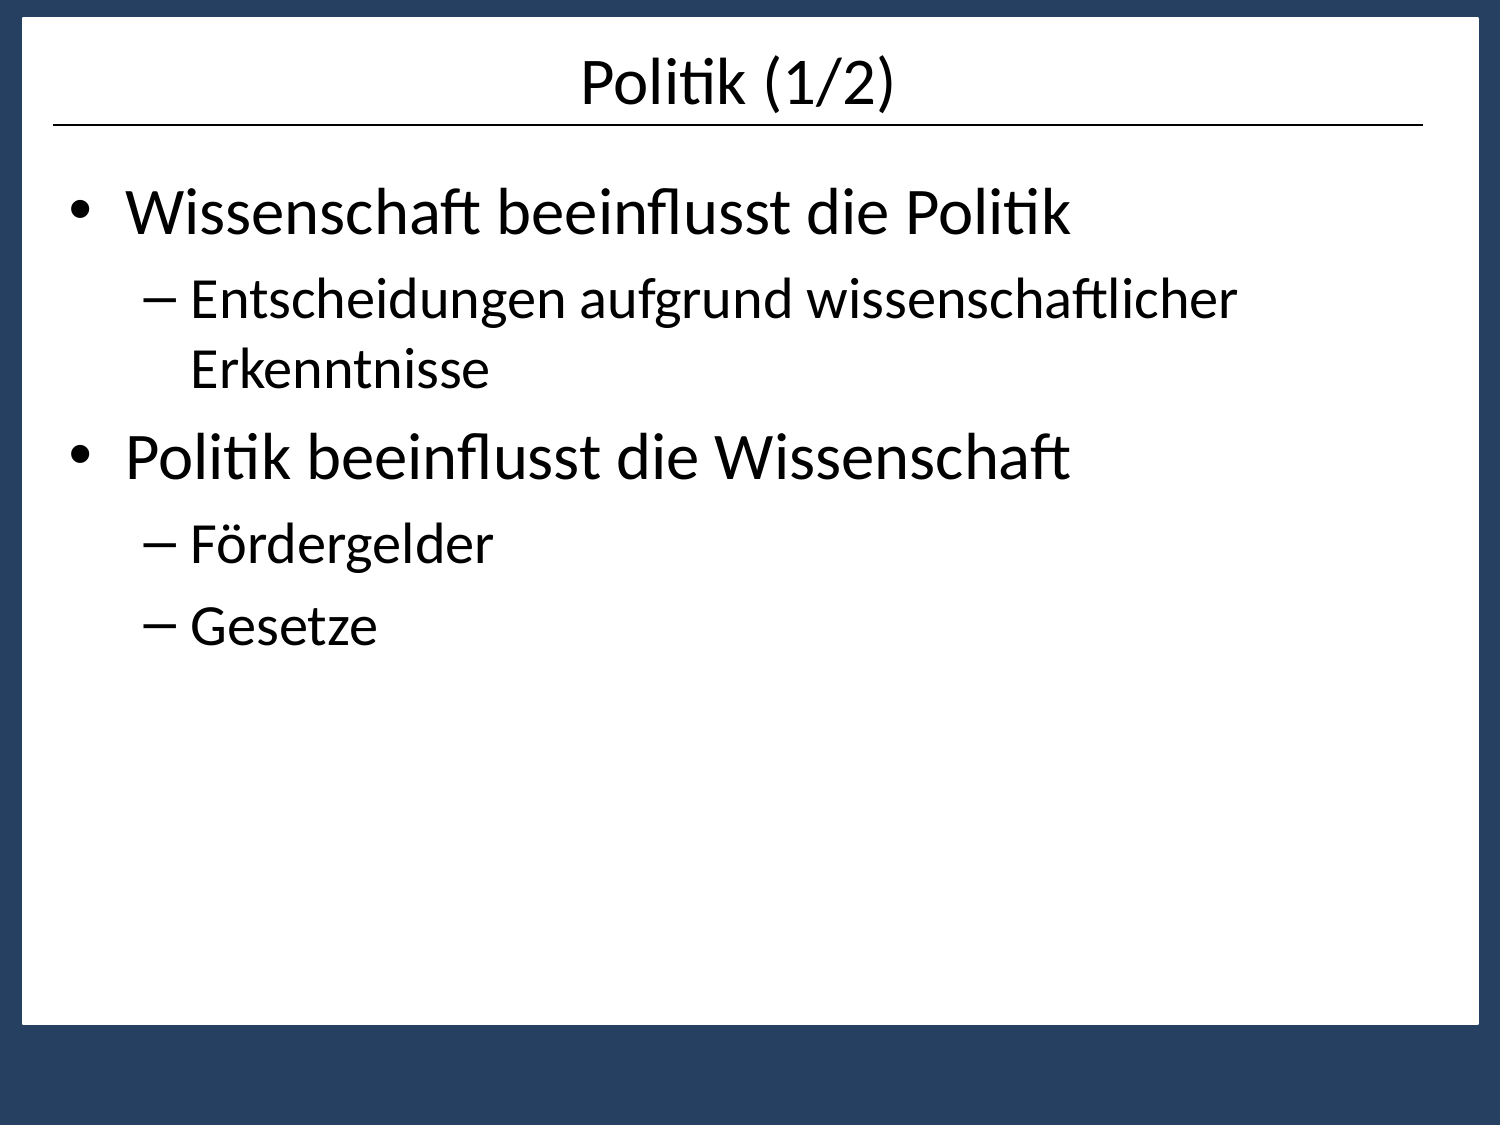

# Politik (1/2)
Wissenschaft beeinflusst die Politik
Entscheidungen aufgrund wissenschaftlicher Erkenntnisse
Politik beeinflusst die Wissenschaft
Fördergelder
Gesetze